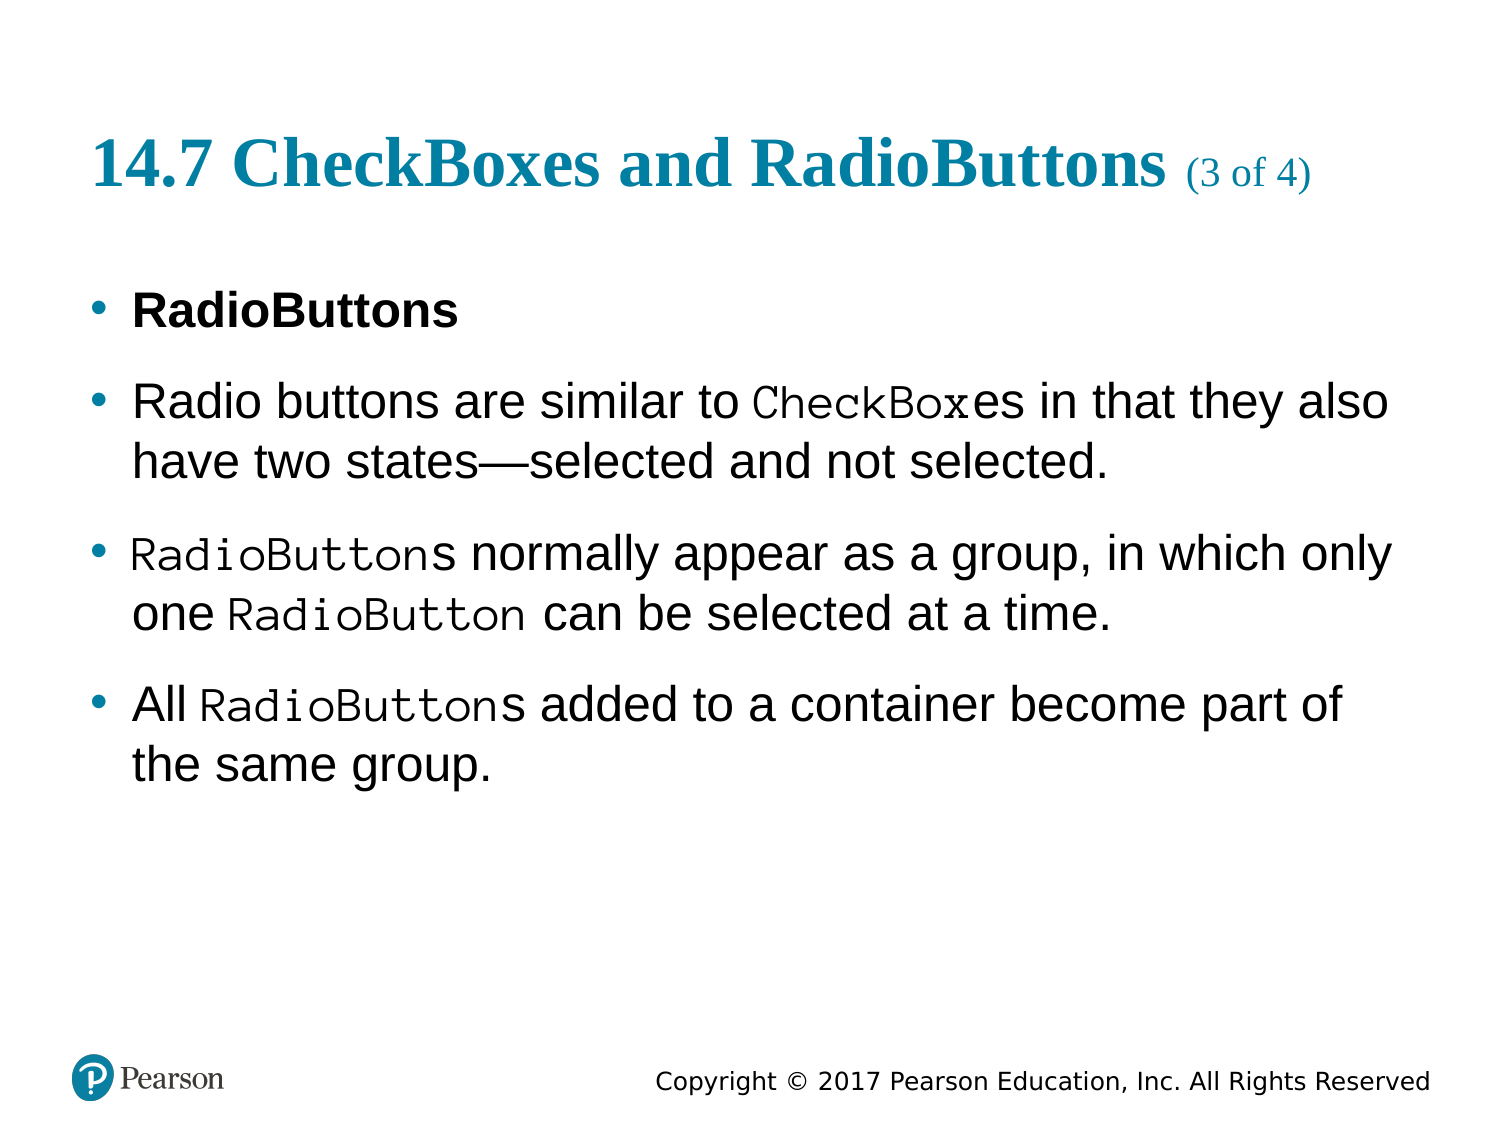

# 14.7 CheckBoxes and RadioButtons (3 of 4)
RadioButtons
Radio buttons are similar to CheckBoxes in that they also have two states—selected and not selected.
RadioButtons normally appear as a group, in which only one RadioButton can be selected at a time.
All RadioButtons added to a container become part of the same group.